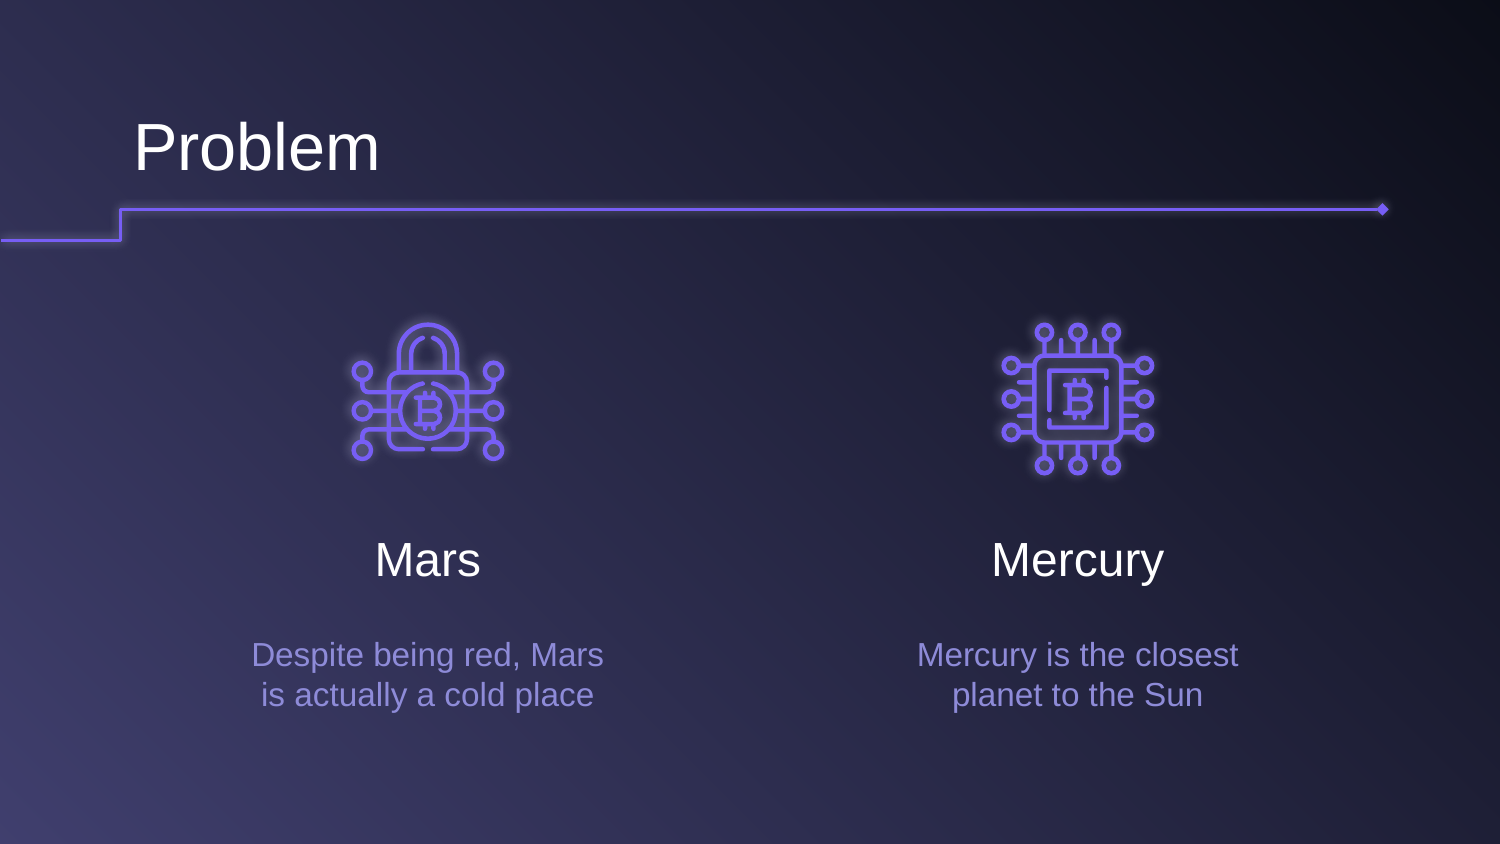

# Problem

Mars
Mercury
Despite being red, Mars is actually a cold place
Mercury is the closest planet to the Sun